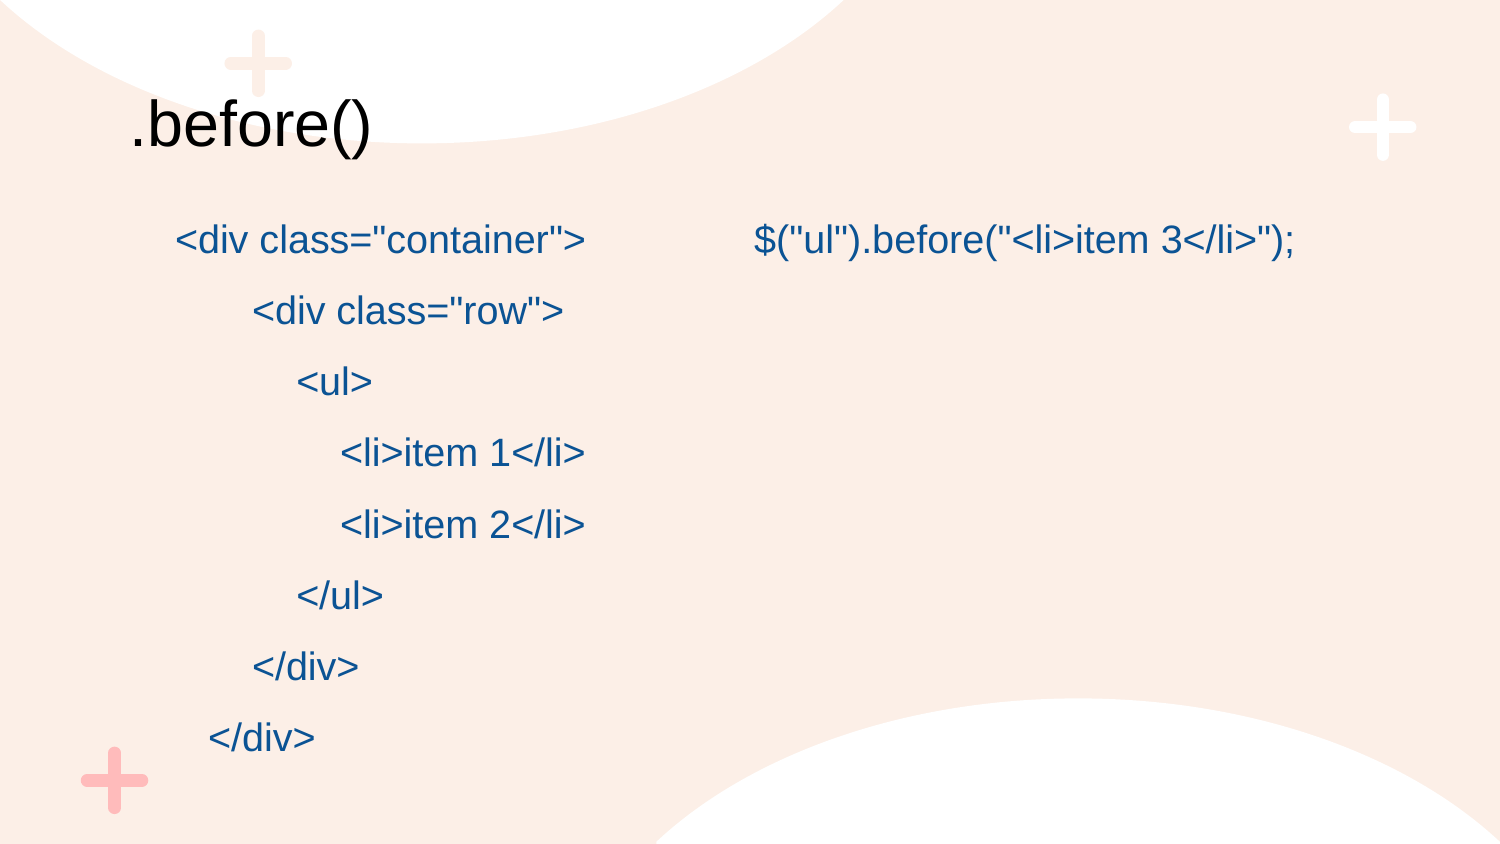

# .before()
 <div class="container">
        <div class="row">
            <ul>
                <li>item 1</li>
                <li>item 2</li>
            </ul>
        </div>
    </div>

$("ul").before("<li>item 3</li>");